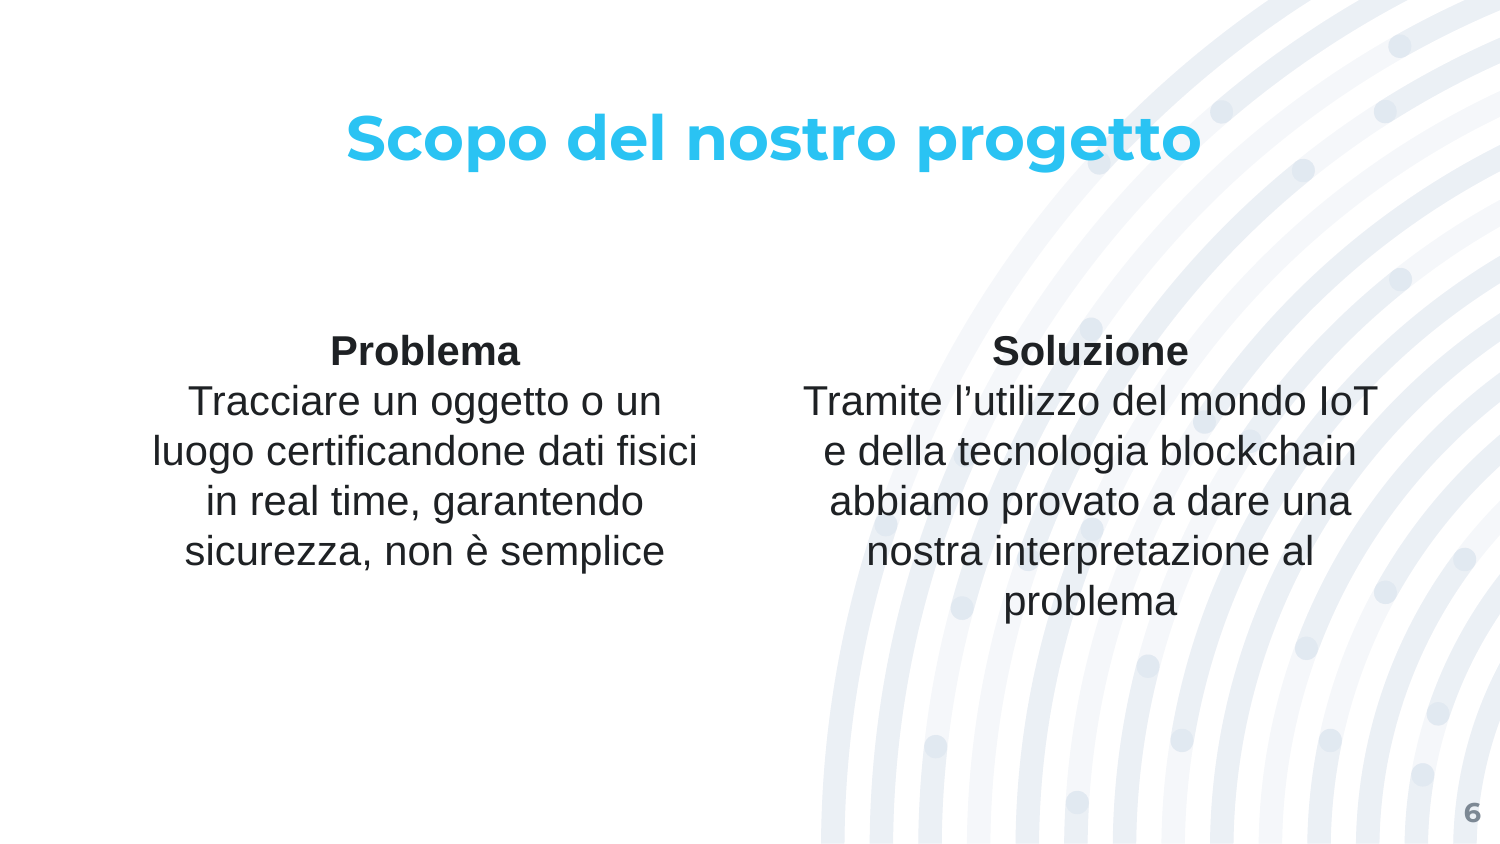

# Scopo del nostro progetto
Problema
Tracciare un oggetto o un luogo certificandone dati fisici in real time, garantendo sicurezza, non è semplice

Soluzione
Tramite l’utilizzo del mondo IoT e della tecnologia blockchain abbiamo provato a dare una nostra interpretazione al problema
6